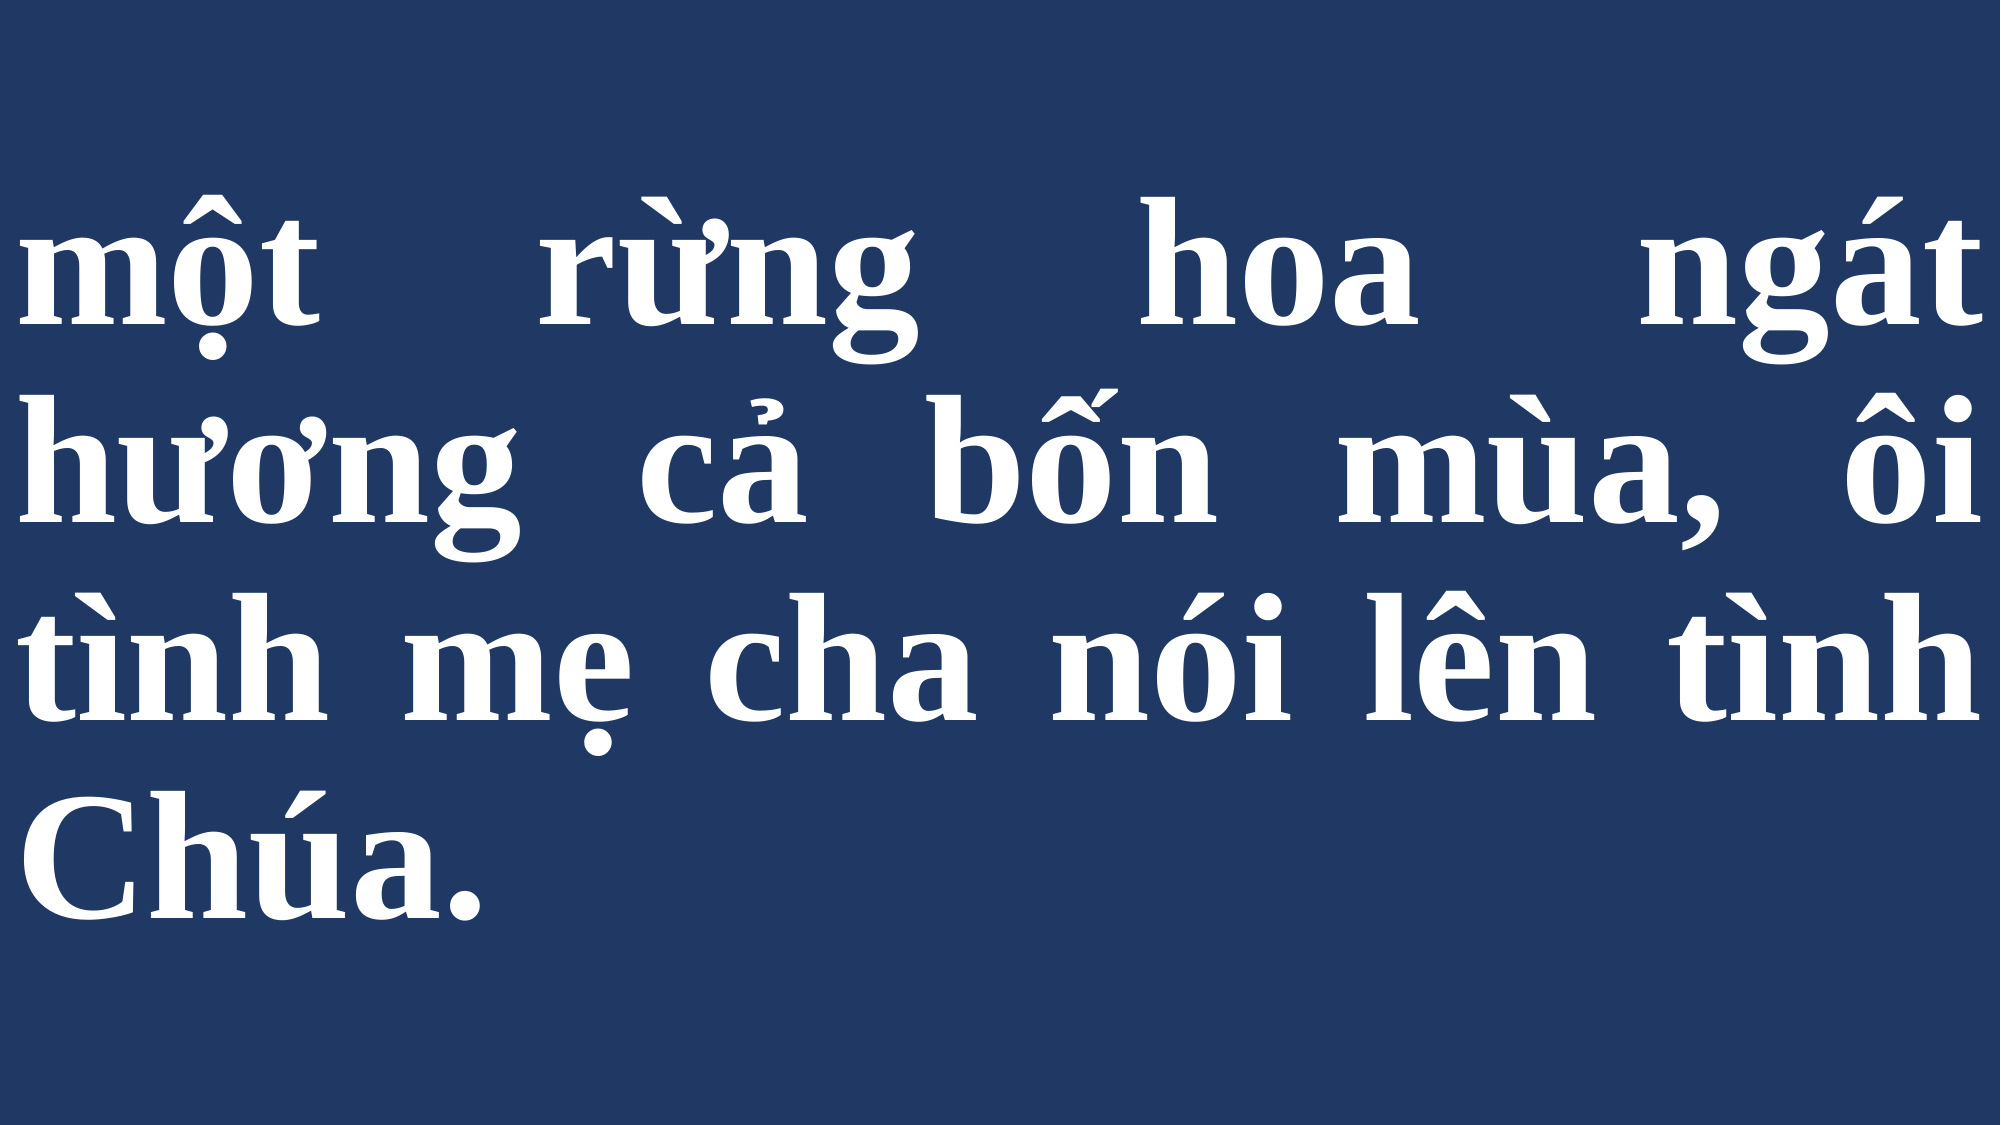

# một rừng hoa ngát hương cả bốn mùa, ôi tình mẹ cha nói lên tình Chúa.